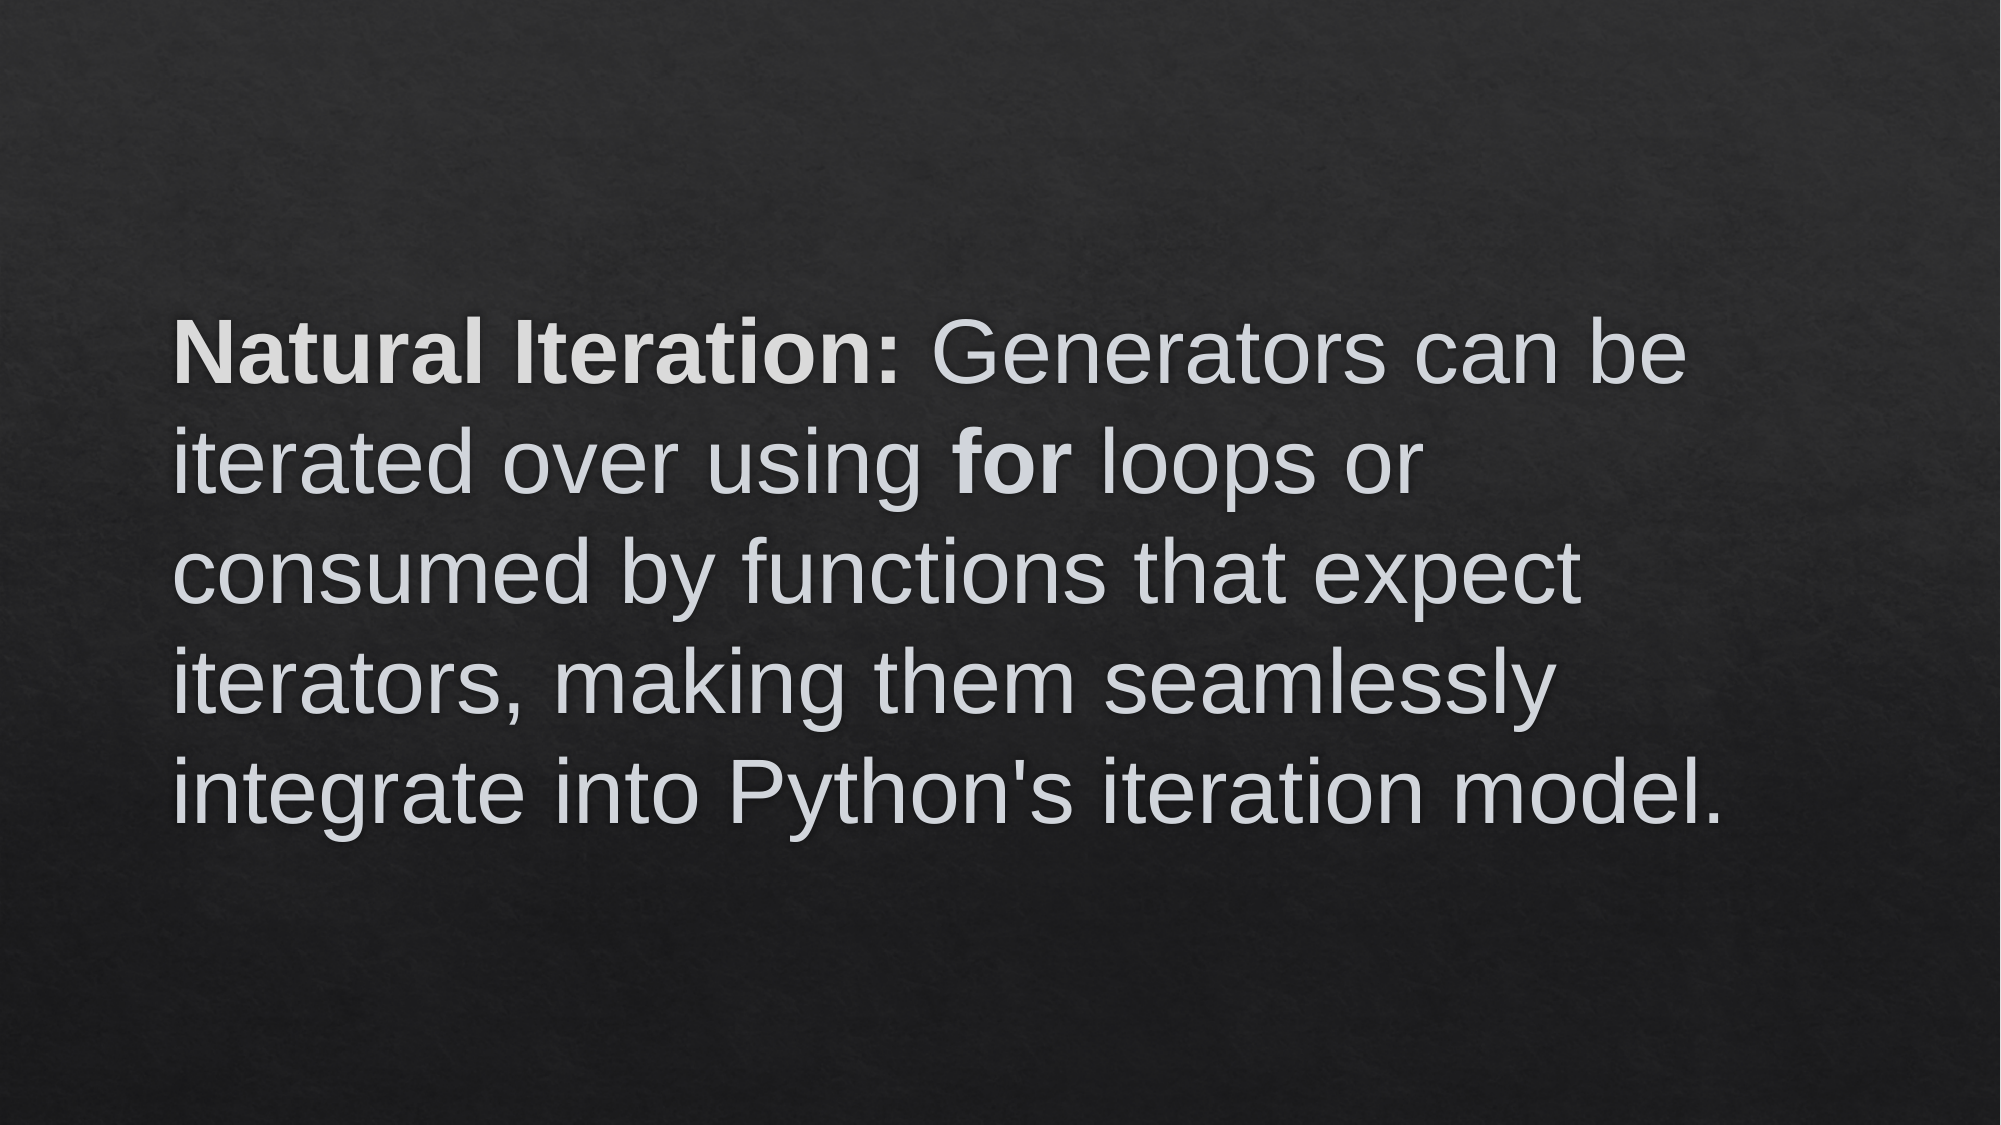

Natural Iteration: Generators can be iterated over using for loops or consumed by functions that expect iterators, making them seamlessly integrate into Python's iteration model.